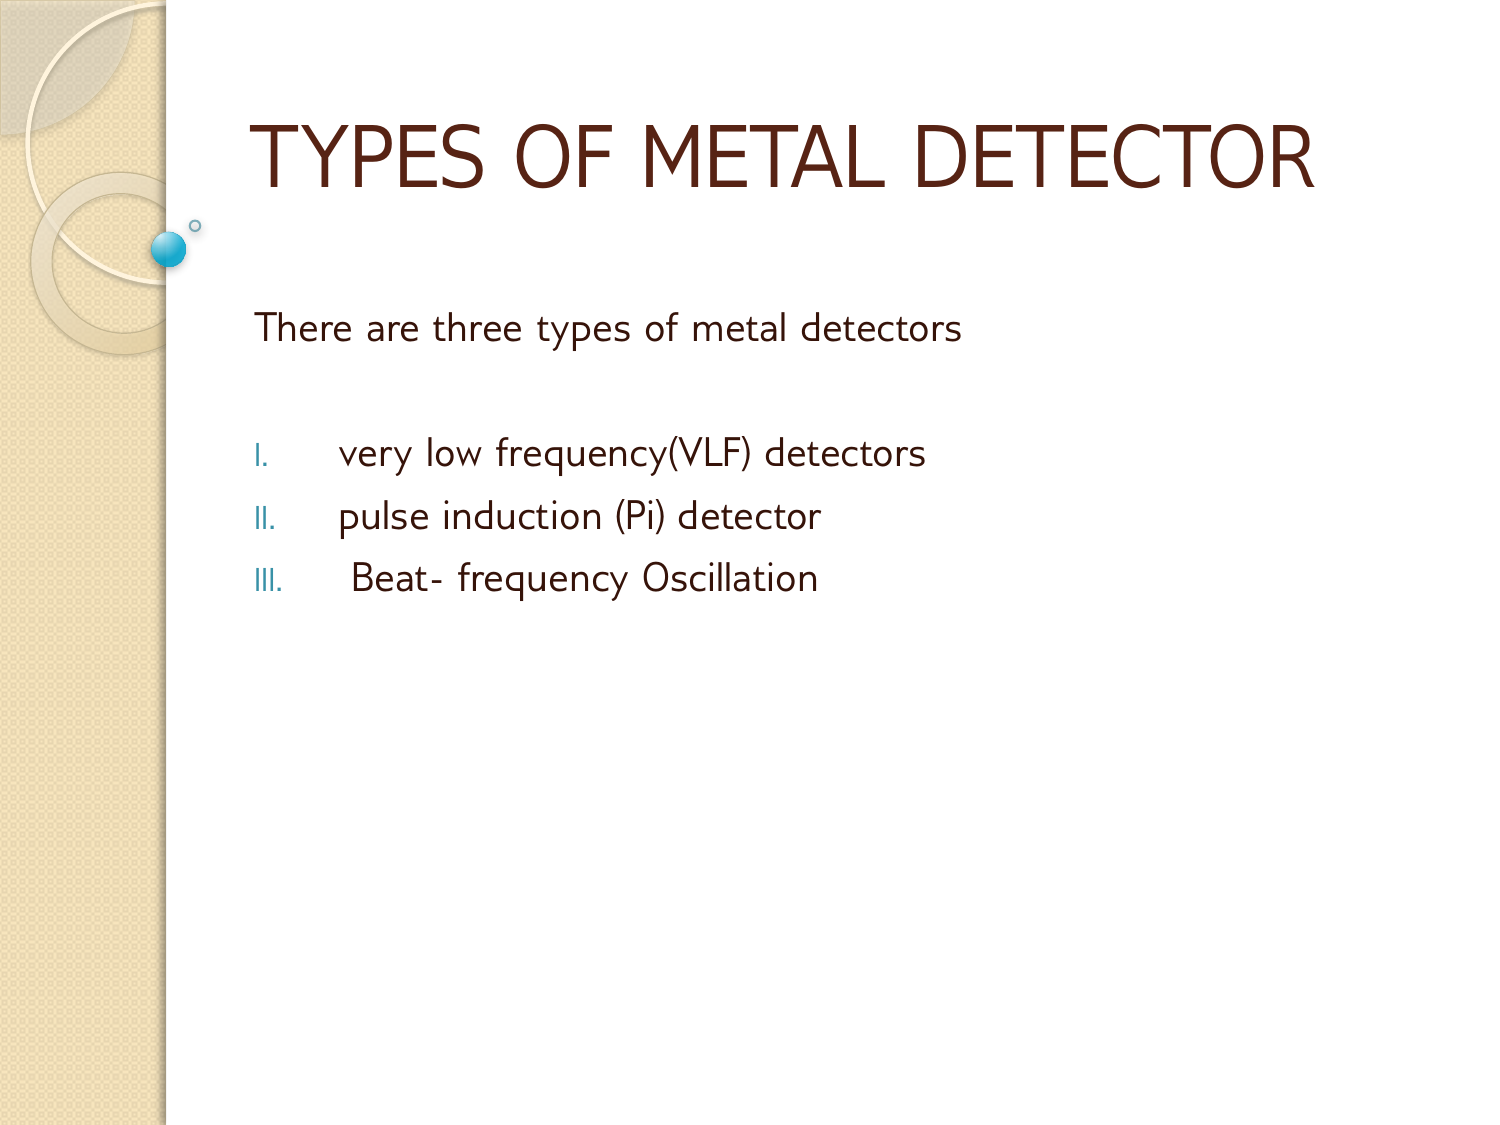

# TYPES OF METAL DETECTOR
There are three types of metal detectors

very low frequency(VLF) detectors
pulse induction (Pi) detector
 Beat- frequency Oscillation